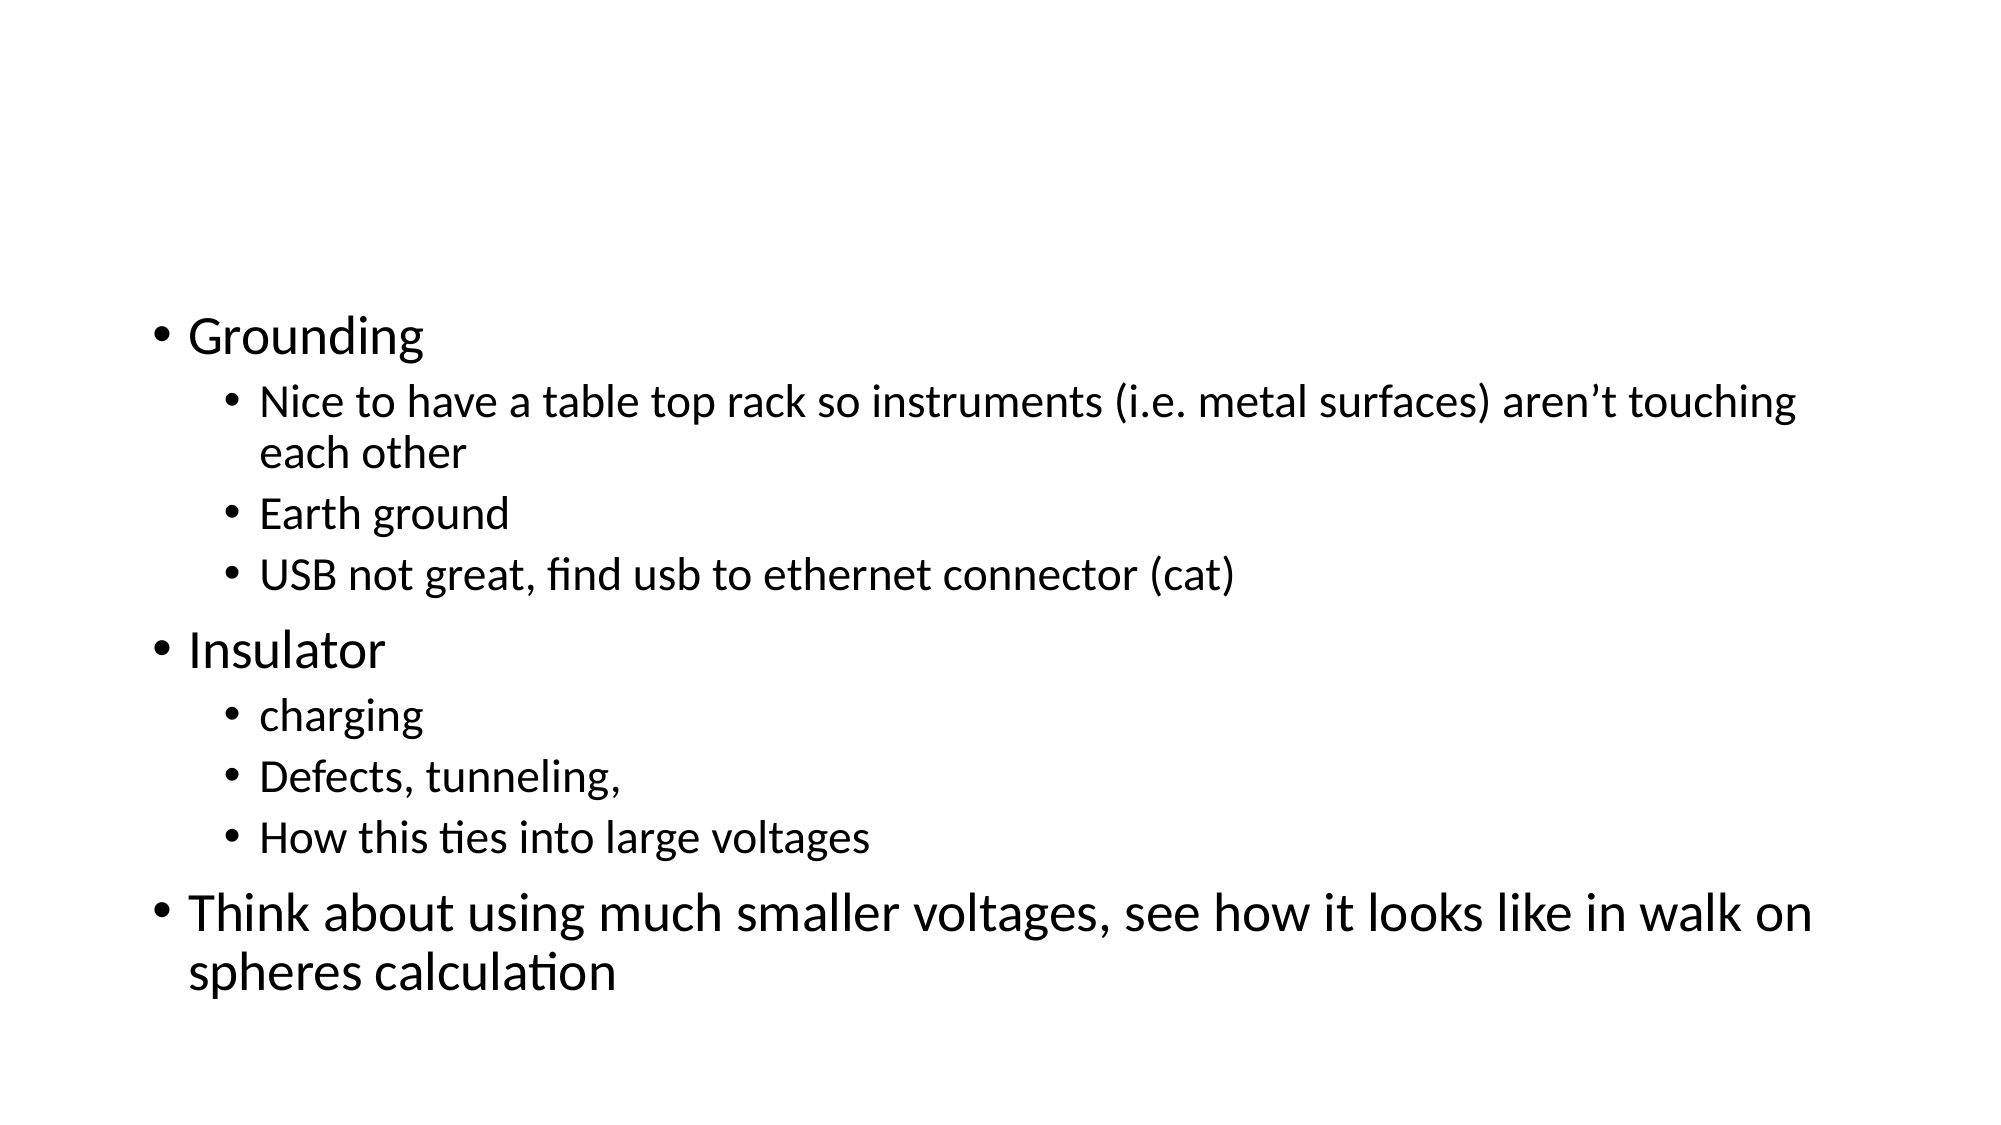

#
Grounding
Nice to have a table top rack so instruments (i.e. metal surfaces) aren’t touching each other
Earth ground
USB not great, find usb to ethernet connector (cat)
Insulator
charging
Defects, tunneling,
How this ties into large voltages
Think about using much smaller voltages, see how it looks like in walk on spheres calculation